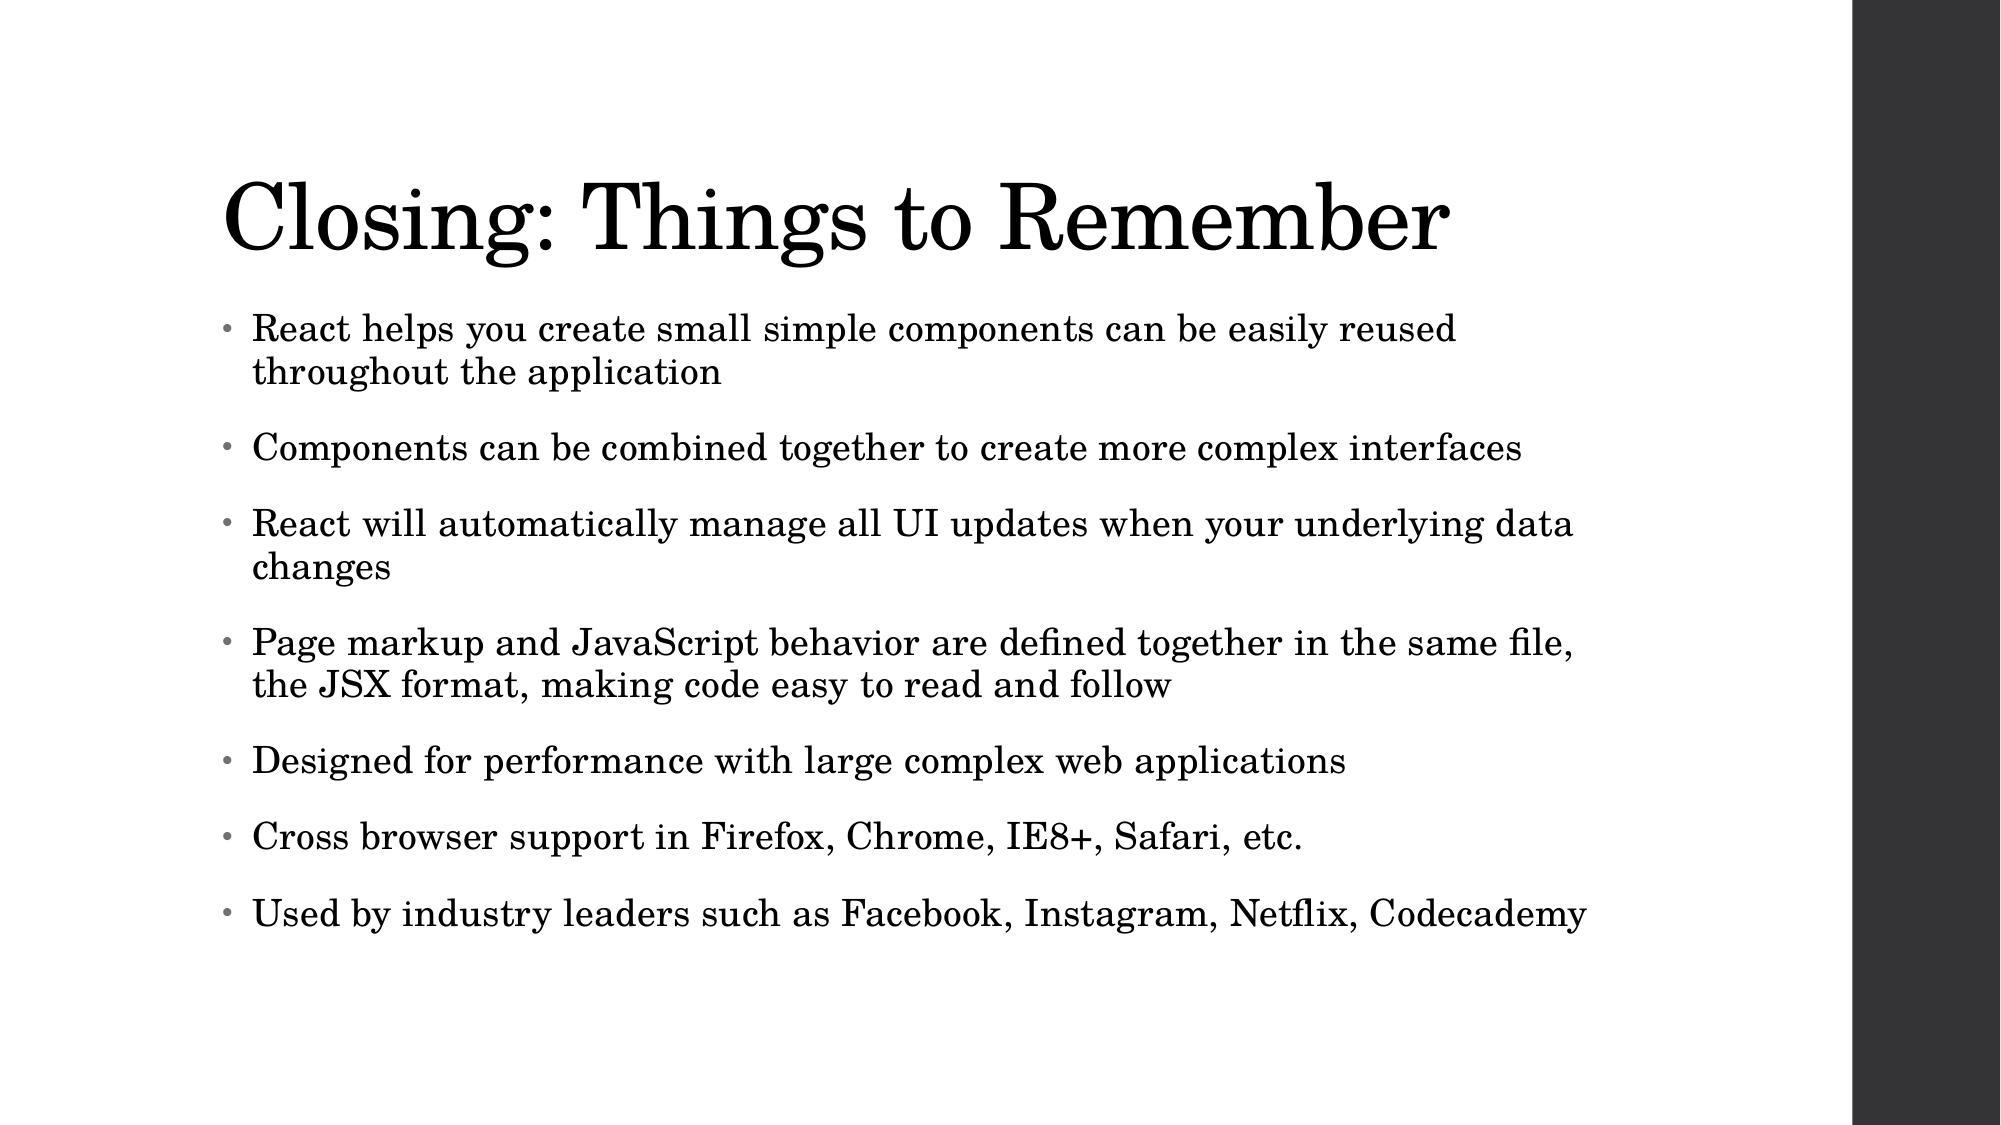

# Closing: Things to Remember
React helps you create small simple components can be easily reused throughout the application
Components can be combined together to create more complex interfaces
React will automatically manage all UI updates when your underlying data changes
Page markup and JavaScript behavior are defined together in the same file, the JSX format, making code easy to read and follow
Designed for performance with large complex web applications
Cross browser support in Firefox, Chrome, IE8+, Safari, etc.
Used by industry leaders such as Facebook, Instagram, Netflix, Codecademy